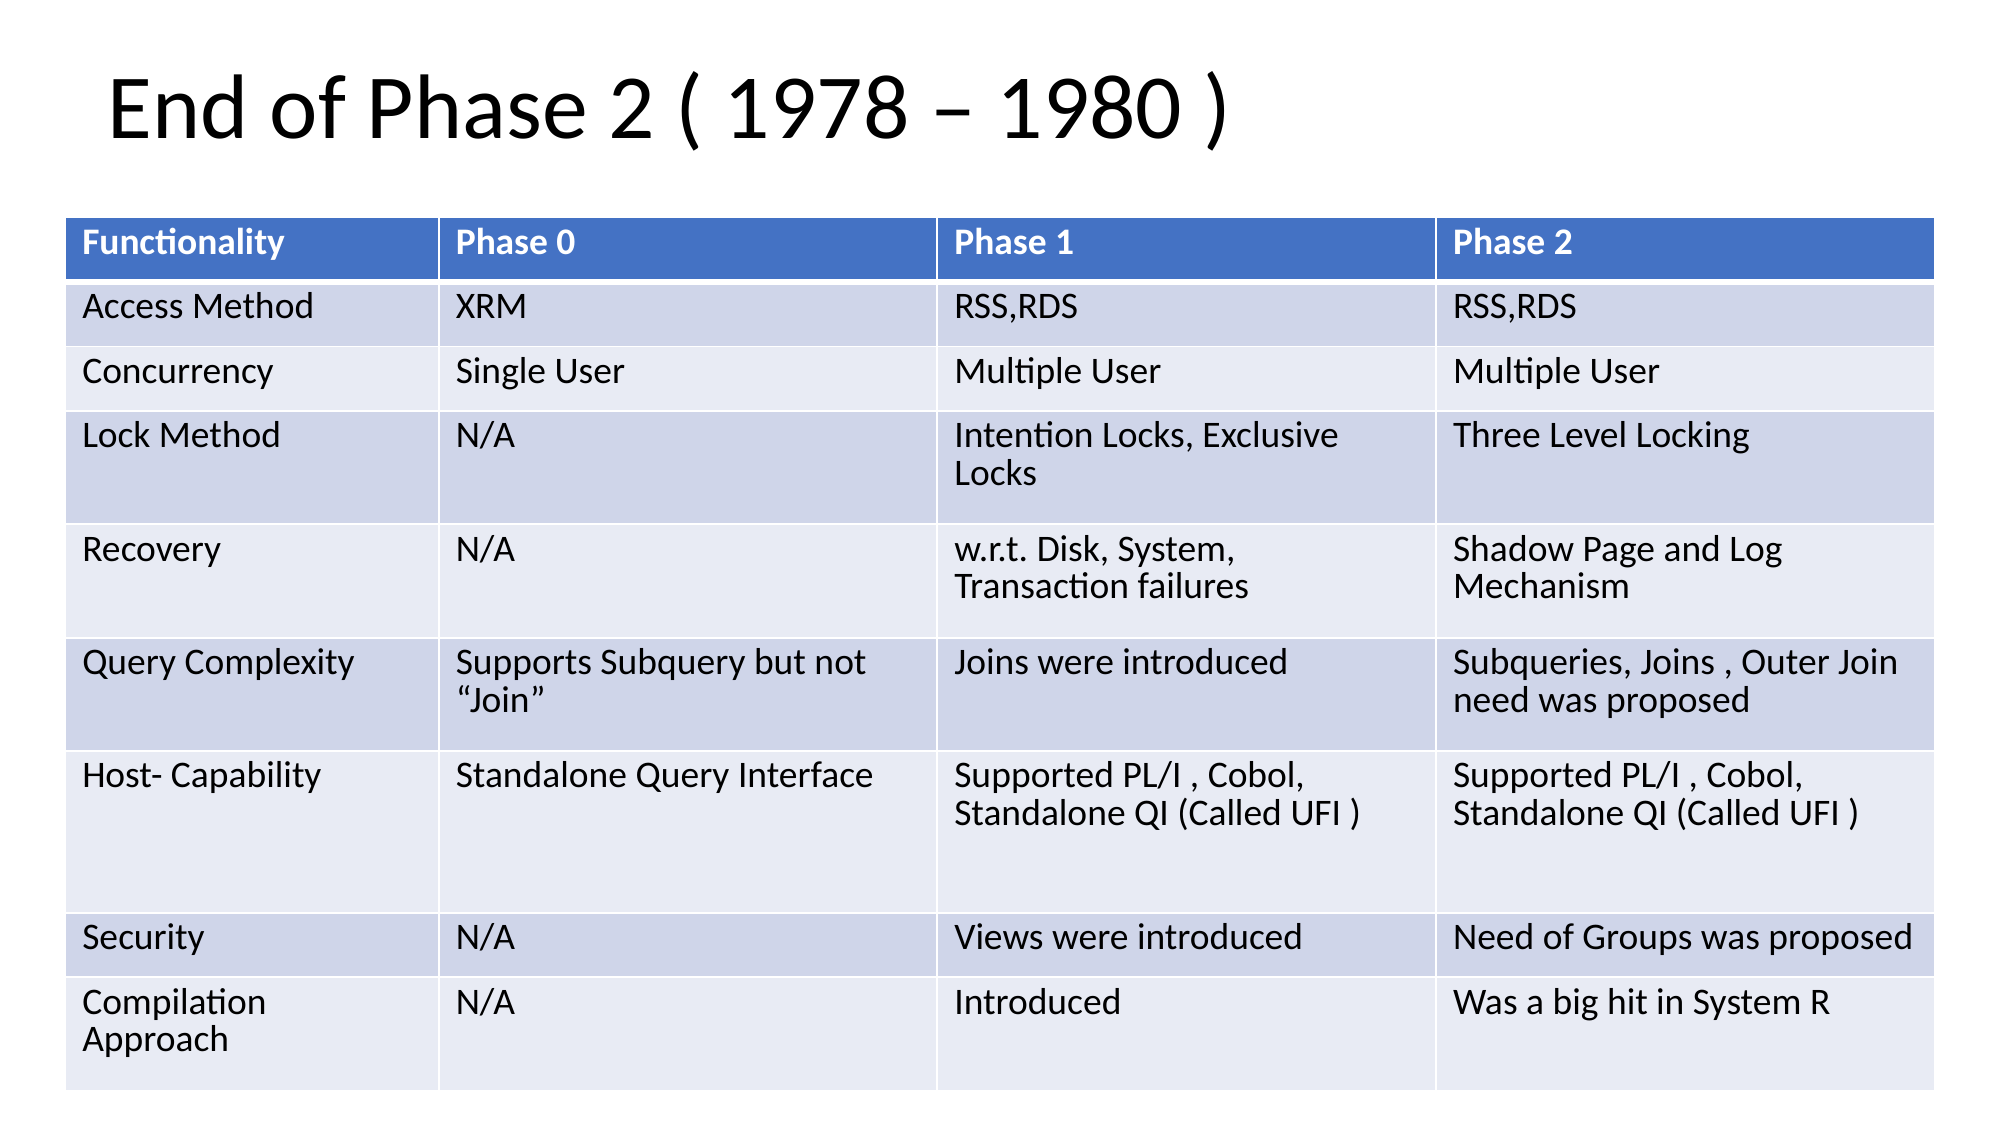

# End of Phase 2 ( 1978 – 1980 )
| Functionality | Phase 0 | Phase 1 | Phase 2 |
| --- | --- | --- | --- |
| Access Method | XRM | RSS,RDS | RSS,RDS |
| Concurrency | Single User | Multiple User | Multiple User |
| Lock Method | N/A | Intention Locks, Exclusive Locks | Three Level Locking |
| Recovery | N/A | w.r.t. Disk, System, Transaction failures | Shadow Page and Log Mechanism |
| Query Complexity | Supports Subquery but not “Join” | Joins were introduced | Subqueries, Joins , Outer Join need was proposed |
| Host- Capability | Standalone Query Interface | Supported PL/I , Cobol, Standalone QI (Called UFI ) | Supported PL/I , Cobol, Standalone QI (Called UFI ) |
| Security | N/A | Views were introduced | Need of Groups was proposed |
| Compilation Approach | N/A | Introduced | Was a big hit in System R |